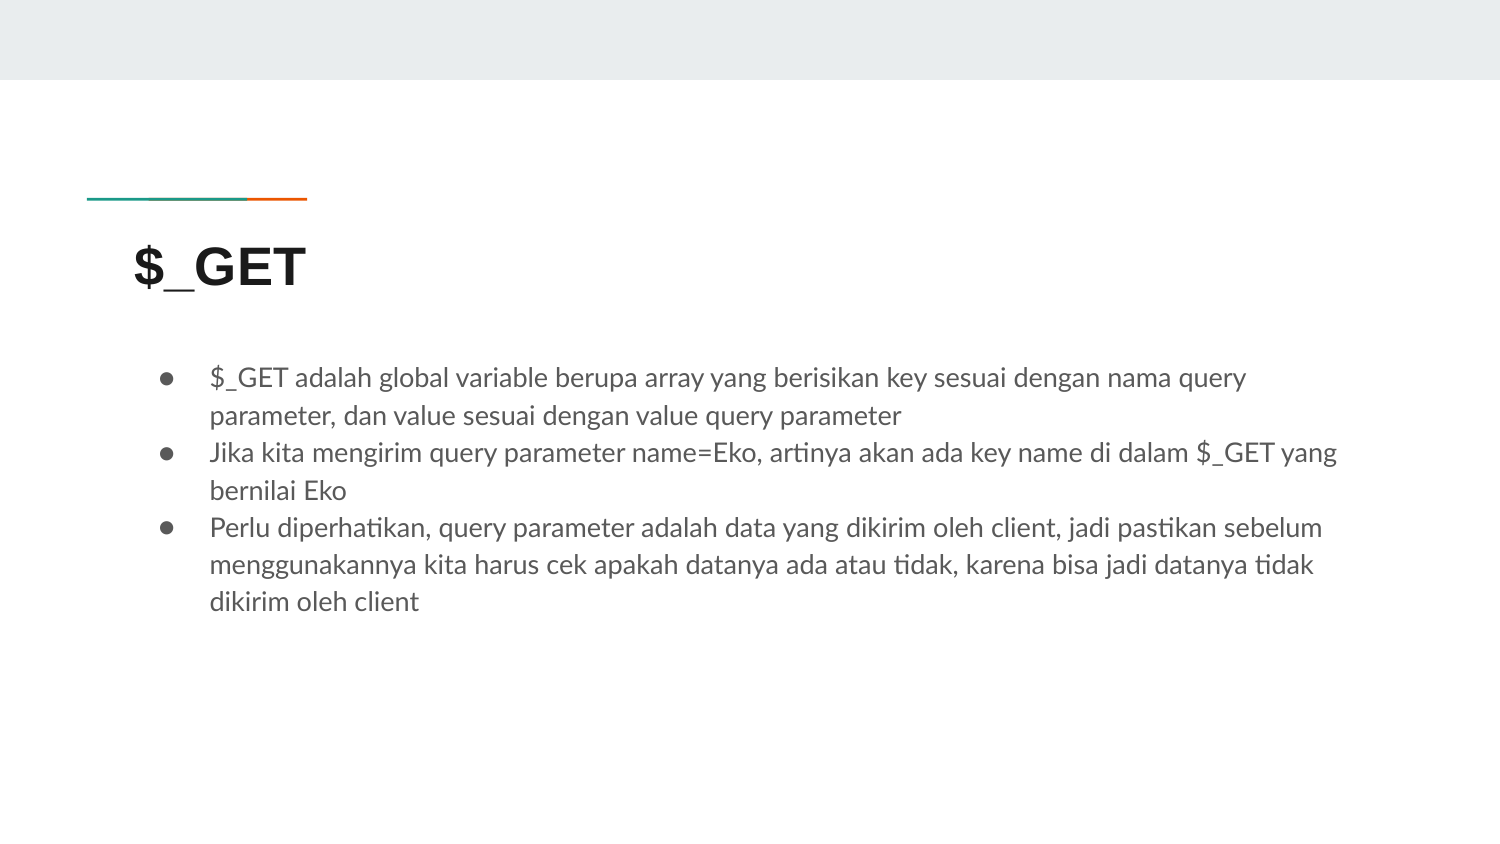

# $_GET
$_GET adalah global variable berupa array yang berisikan key sesuai dengan nama query parameter, dan value sesuai dengan value query parameter
Jika kita mengirim query parameter name=Eko, artinya akan ada key name di dalam $_GET yang bernilai Eko
Perlu diperhatikan, query parameter adalah data yang dikirim oleh client, jadi pastikan sebelum menggunakannya kita harus cek apakah datanya ada atau tidak, karena bisa jadi datanya tidak dikirim oleh client